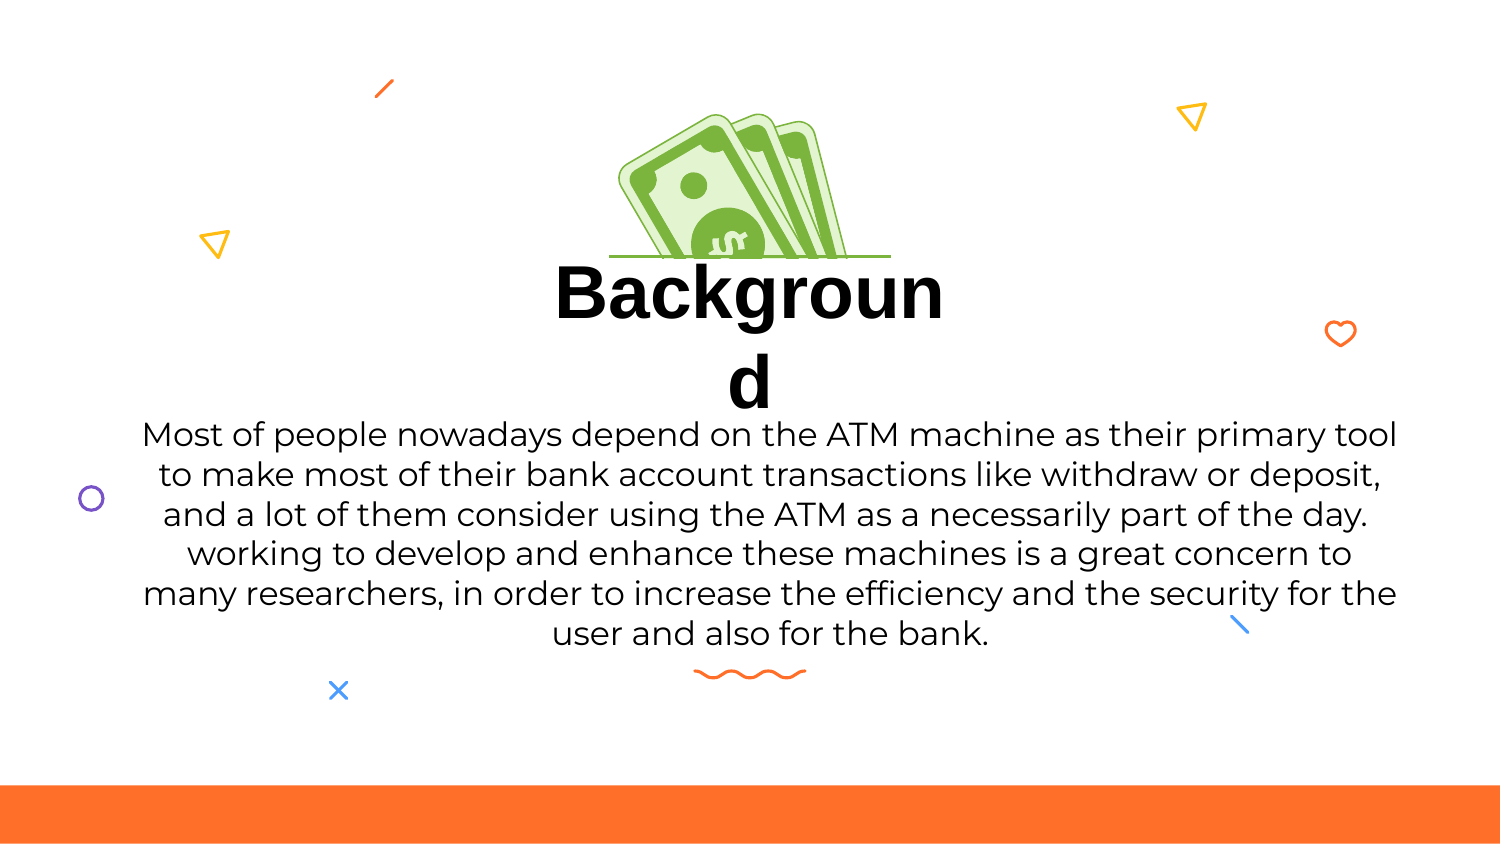

# Background
Most of people nowadays depend on the ATM machine as their primary tool to make most of their bank account transactions like withdraw or deposit, and a lot of them consider using the ATM as a necessarily part of the day.  working to develop and enhance these machines is a great concern to many researchers, in order to increase the efficiency and the security for the user and also for the bank.